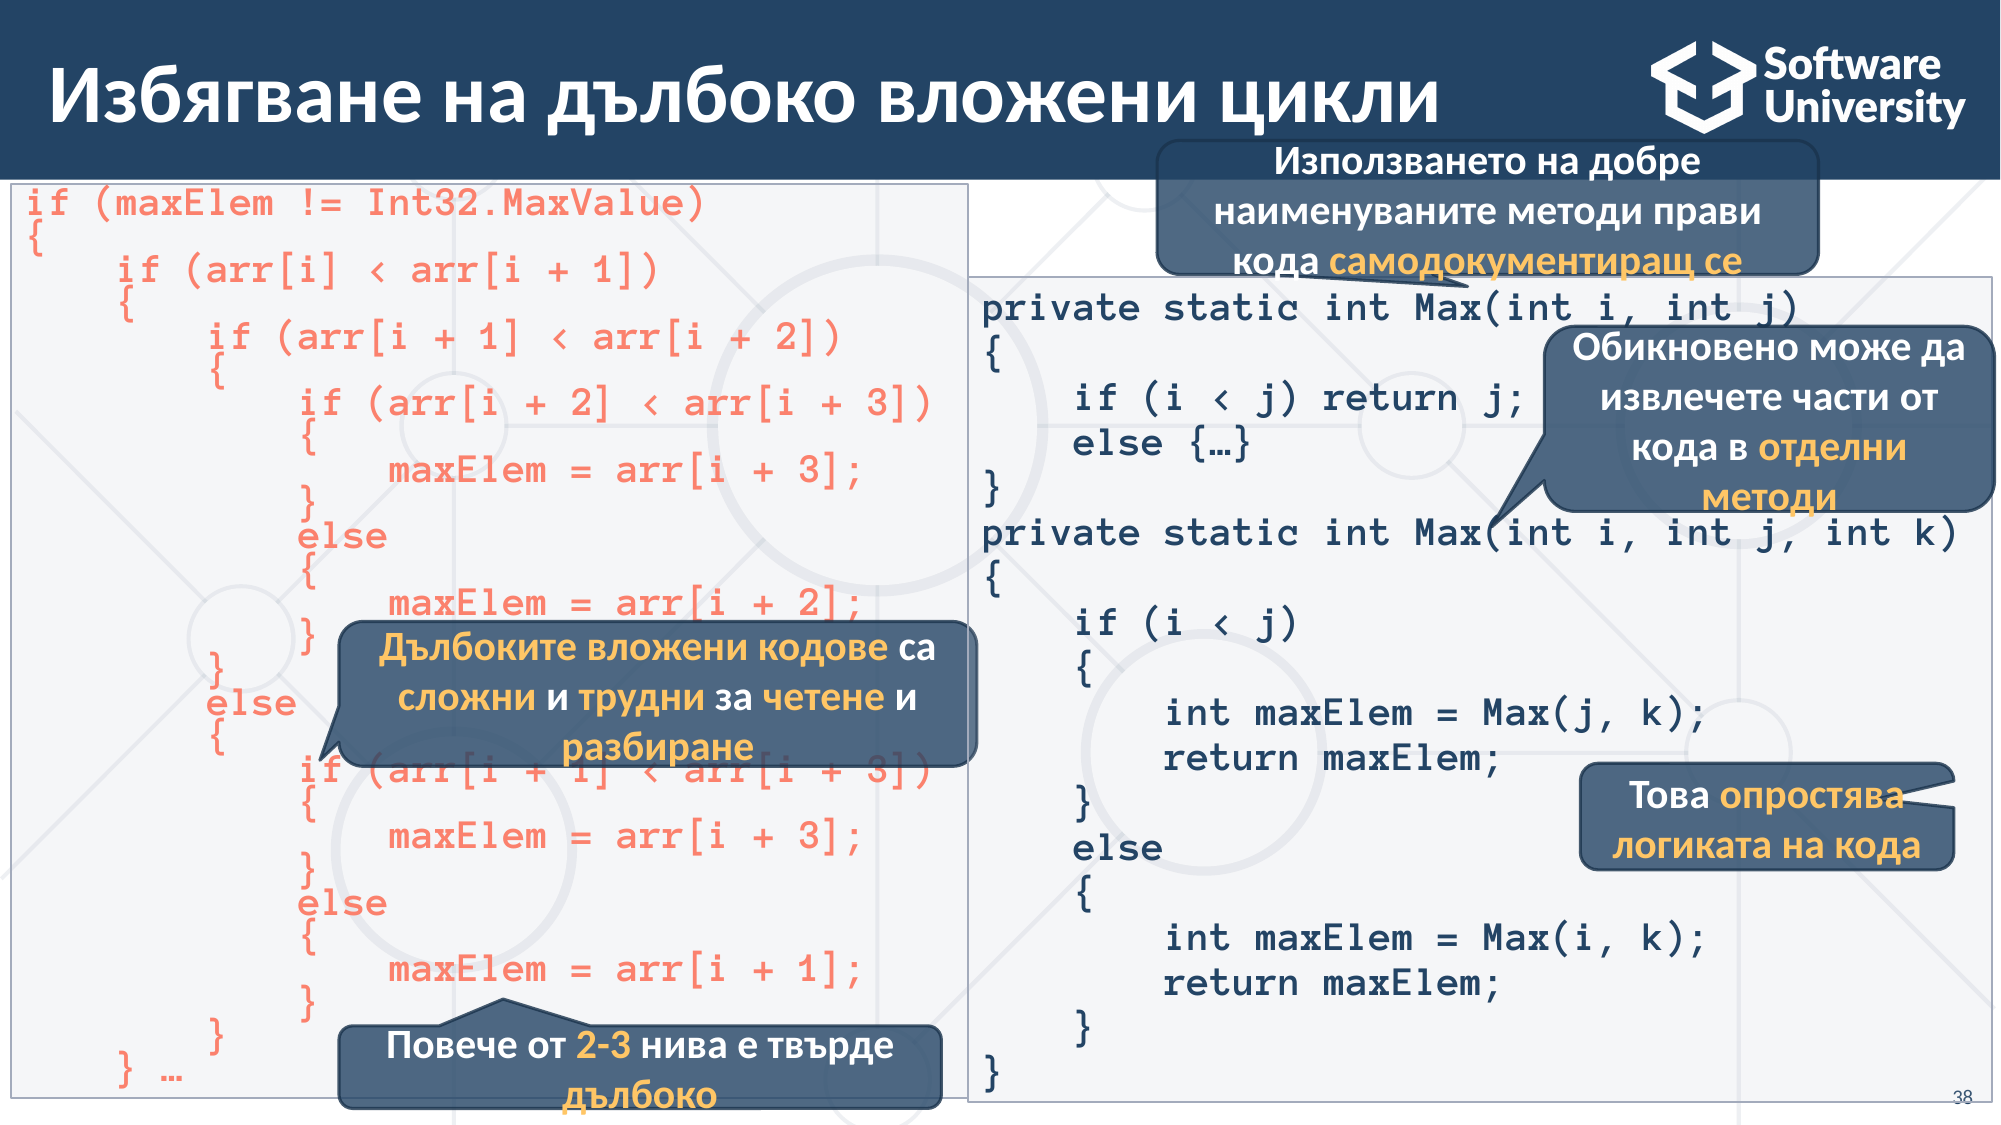

# Избягване на дълбоко вложени цикли
Използването на добре наименуваните методи прави кода самодокументиращ се
if (maxElem != Int32.MaxValue)
{
    if (arr[i] < arr[i + 1])
    {
        if (arr[i + 1] < arr[i + 2])
        {
            if (arr[i + 2] < arr[i + 3])
            {
                maxElem = arr[i + 3];
            }
            else
            {
                maxElem = arr[i + 2];
            }
        }
        else
        {
            if (arr[i + 1] < arr[i + 3])
            {
                maxElem = arr[i + 3];
            }
            else
            {
                maxElem = arr[i + 1];
            }
        }
    } …
private static int Max(int i, int j)
{
    if (i < j) return j;
    else {…}
}
private static int Max(int i, int j, int k)
{
    if (i < j)
    {
        int maxElem = Max(j, k);
        return maxElem;
    }
    else
    {
        int maxElem = Max(i, k);
        return maxElem;
    }
}
Обикновено може да извлечете части от кода в отделни методи
Дълбоките вложени кодове са сложни и трудни за четене и разбиране
Това опростява логиката на кода
Повече от 2-3 нива е твърде дълбоко
38